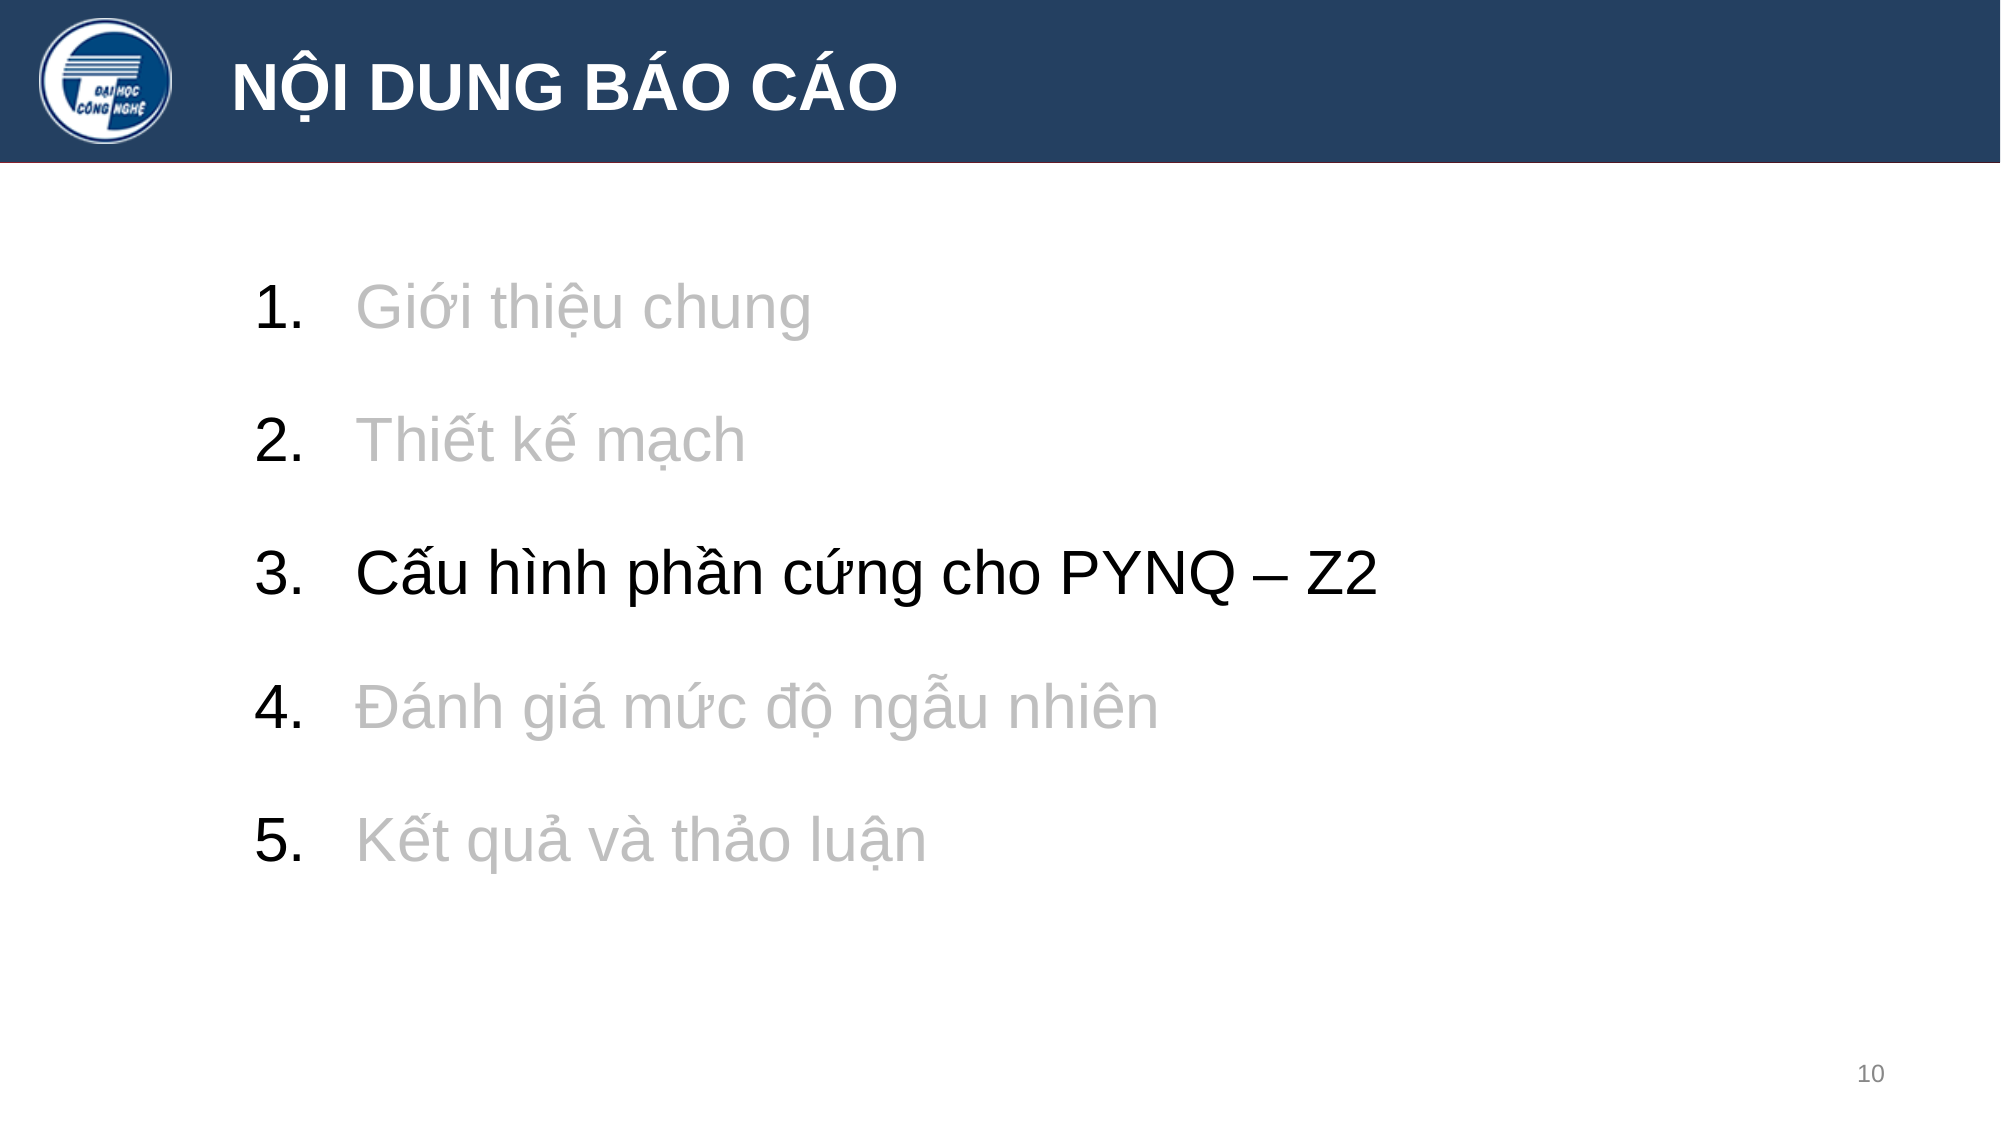

# NỘI DUNG BÁO CÁO
 Giới thiệu chung
 Thiết kế mạch
 Cấu hình phần cứng cho PYNQ – Z2
 Đánh giá mức độ ngẫu nhiên
 Kết quả và thảo luận
10